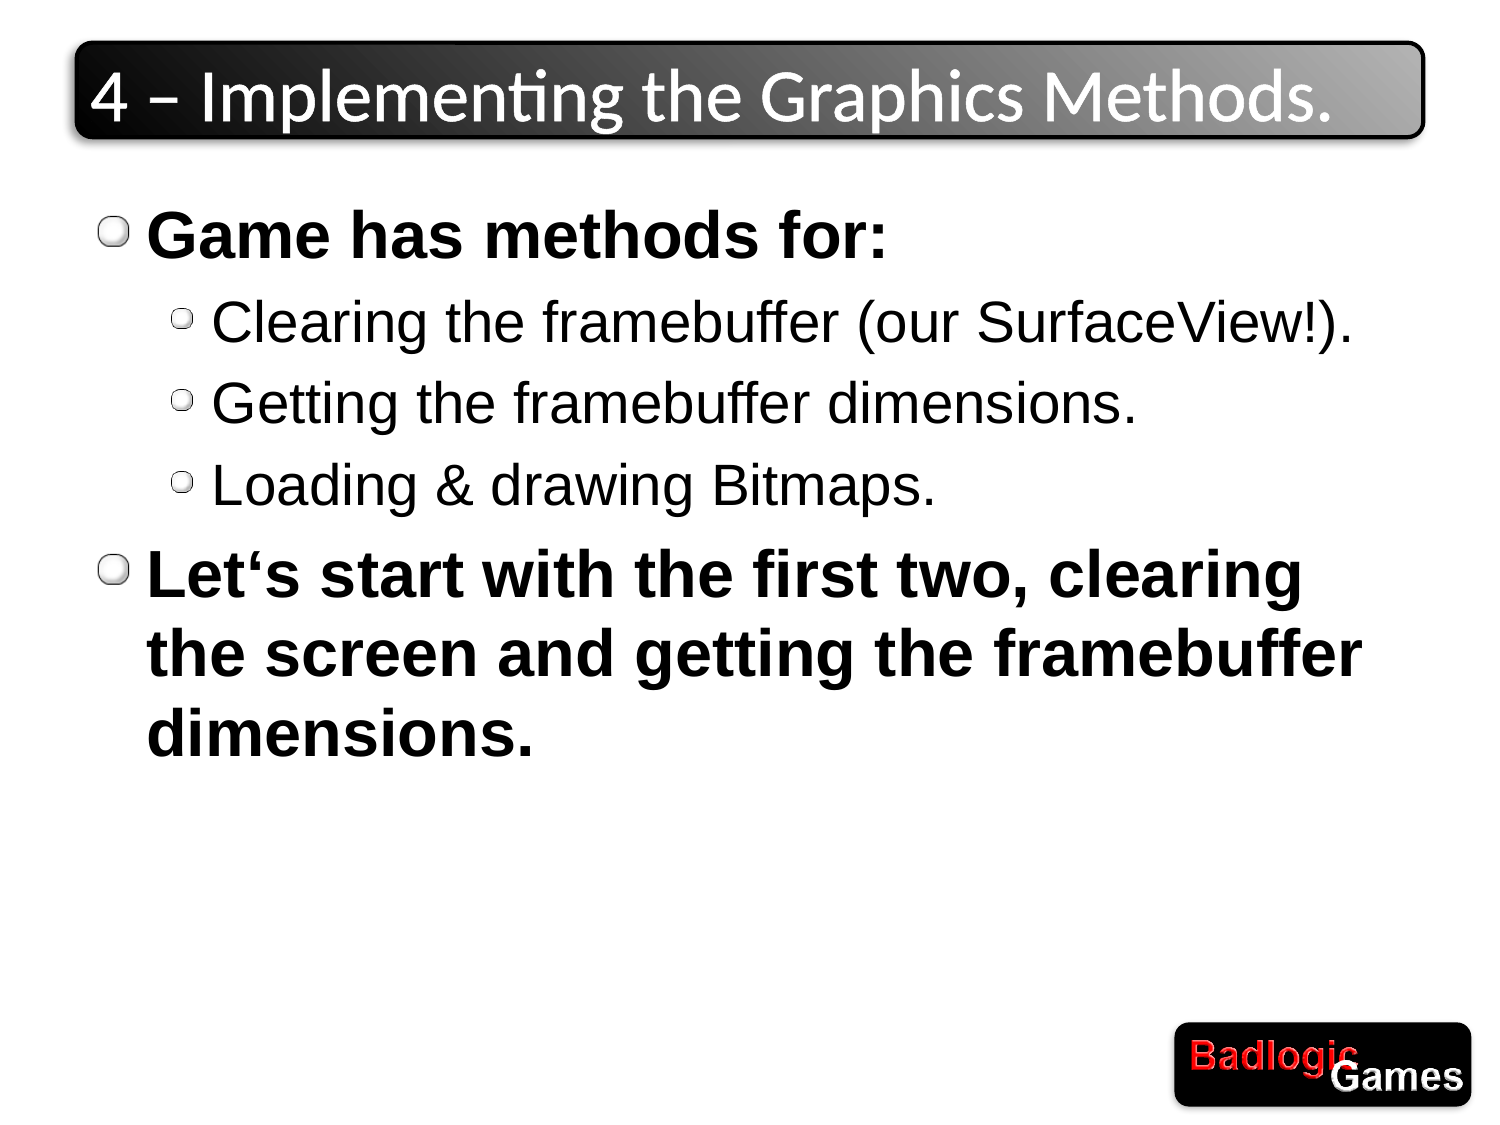

# 4 – Implementing the Graphics Methods.
Game has methods for:
Clearing the framebuffer (our SurfaceView!).
Getting the framebuffer dimensions.
Loading & drawing Bitmaps.
Let‘s start with the first two, clearing the screen and getting the framebuffer dimensions.